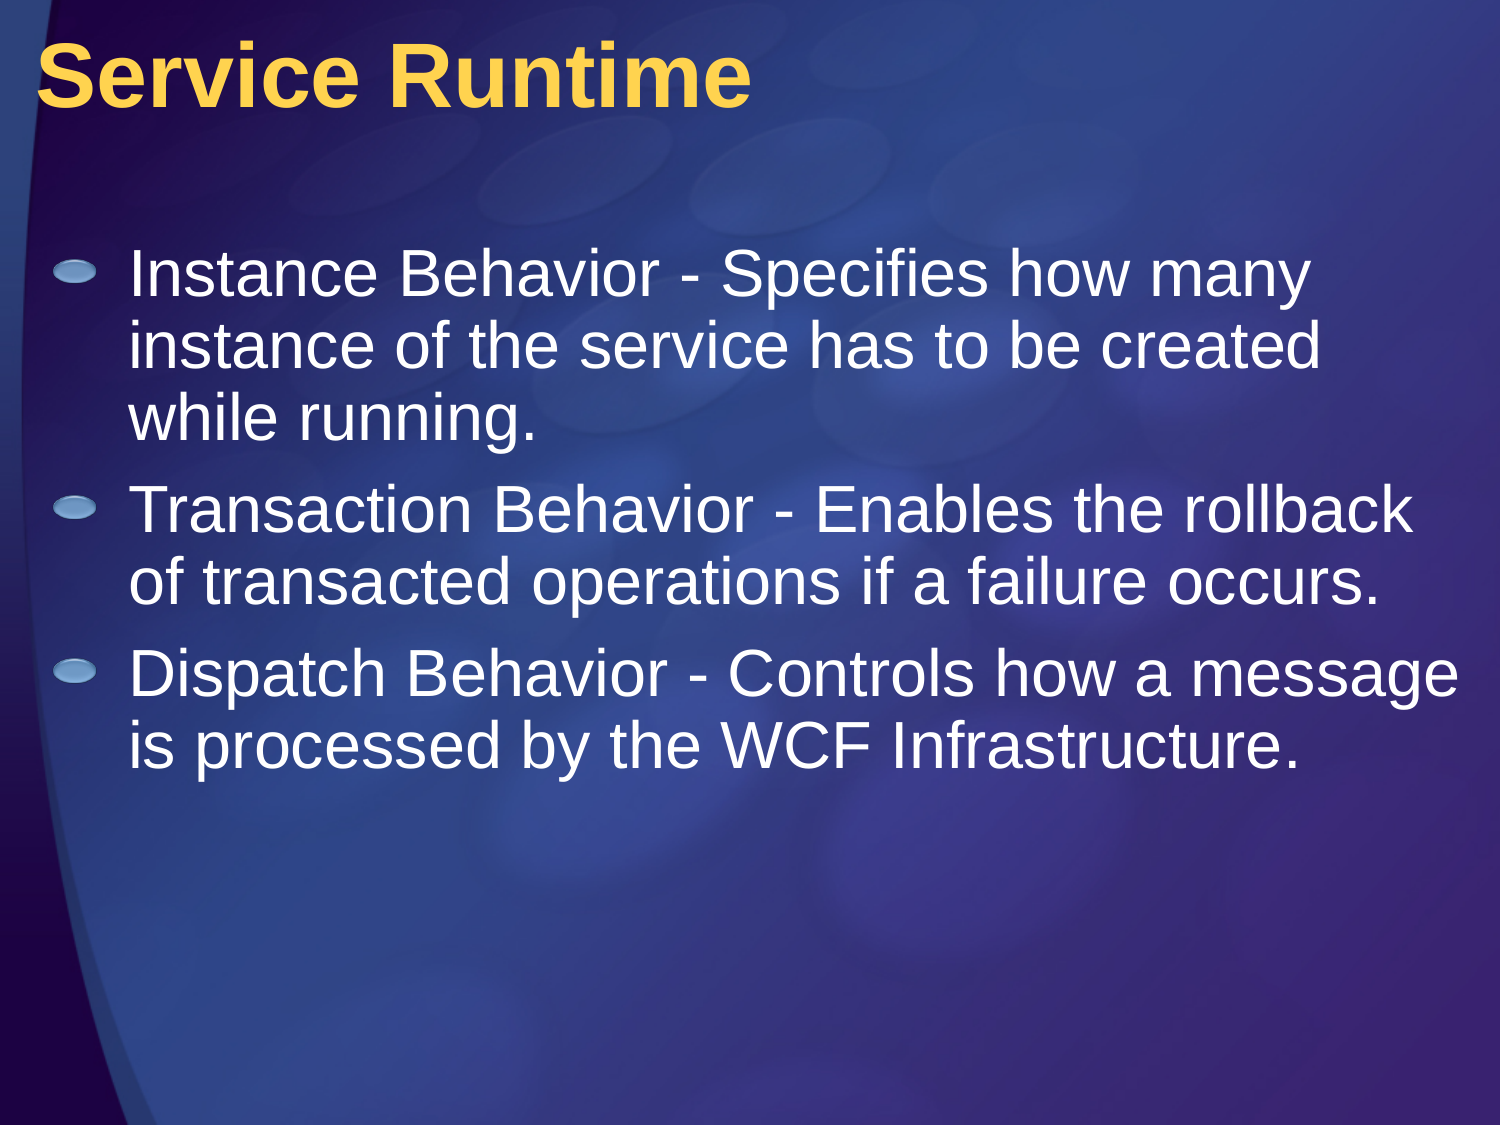

# Service Runtime
Instance Behavior - Specifies how many instance of the service has to be created while running.
Transaction Behavior - Enables the rollback of transacted operations if a failure occurs.
Dispatch Behavior - Controls how a message is processed by the WCF Infrastructure.